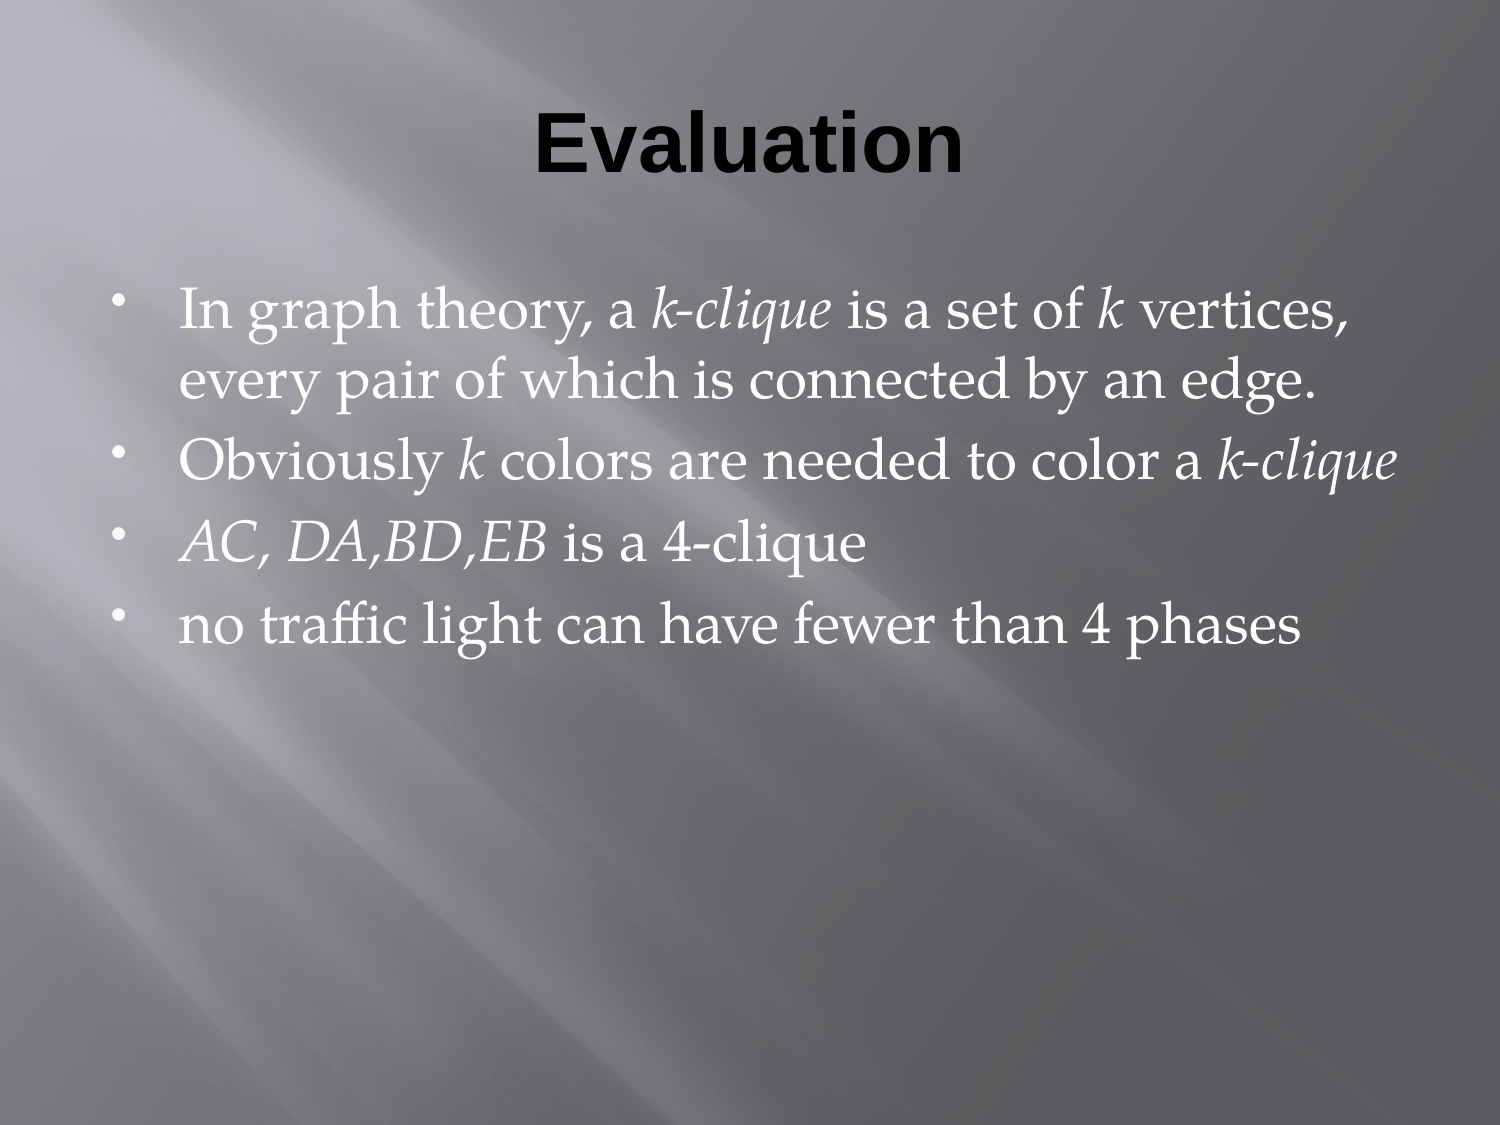

# Evaluation
In graph theory, a k-clique is a set of k vertices, every pair of which is connected by an edge.
Obviously k colors are needed to color a k-clique
AC, DA,BD,EB is a 4-clique
no traffic light can have fewer than 4 phases